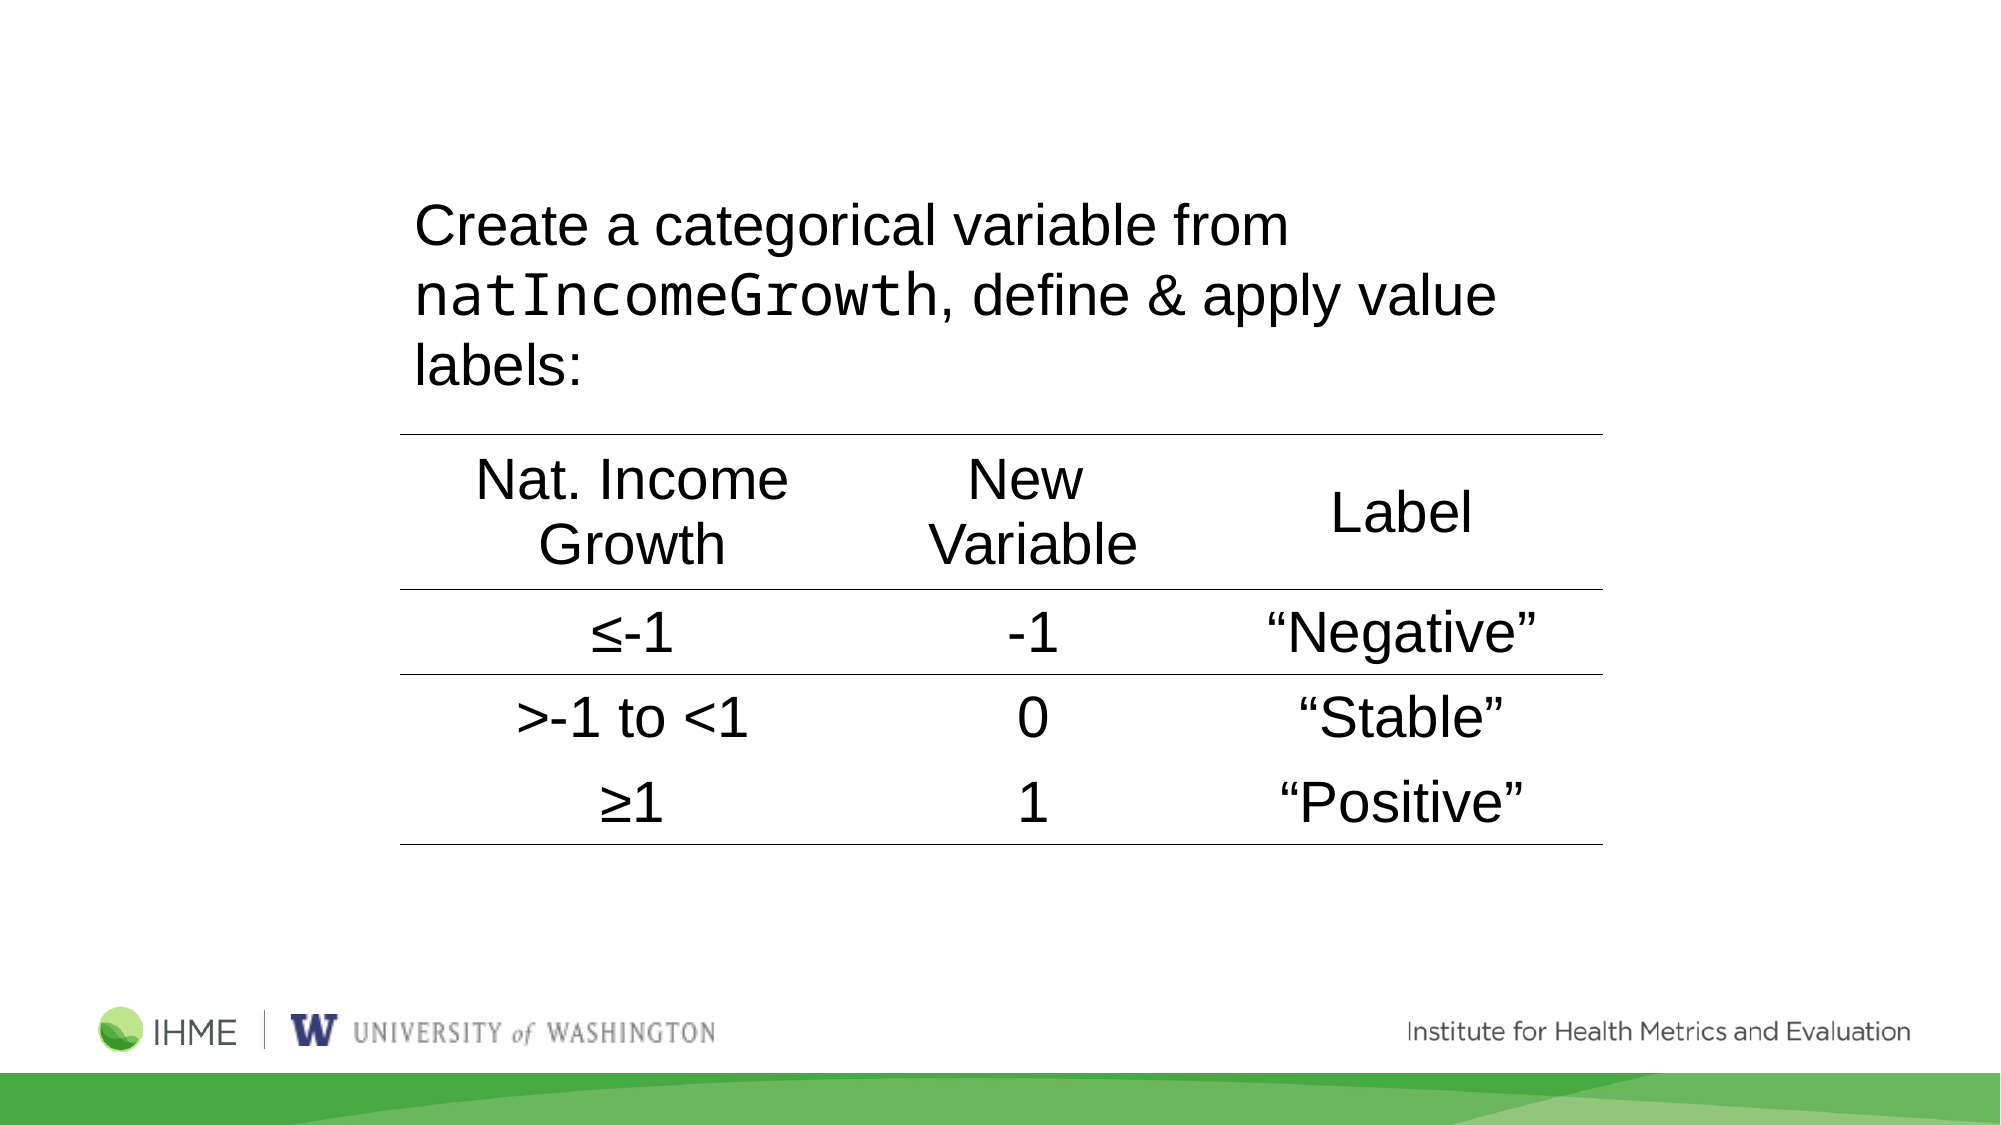

Create a categorical variable from
natIncomeGrowth, define & apply value labels:
| Nat. Income Growth | New Variable | Label |
| --- | --- | --- |
| ≤-1 | -1 | “Negative” |
| >-1 to <1 | 0 | “Stable” |
| ≥1 | 1 | “Positive” |